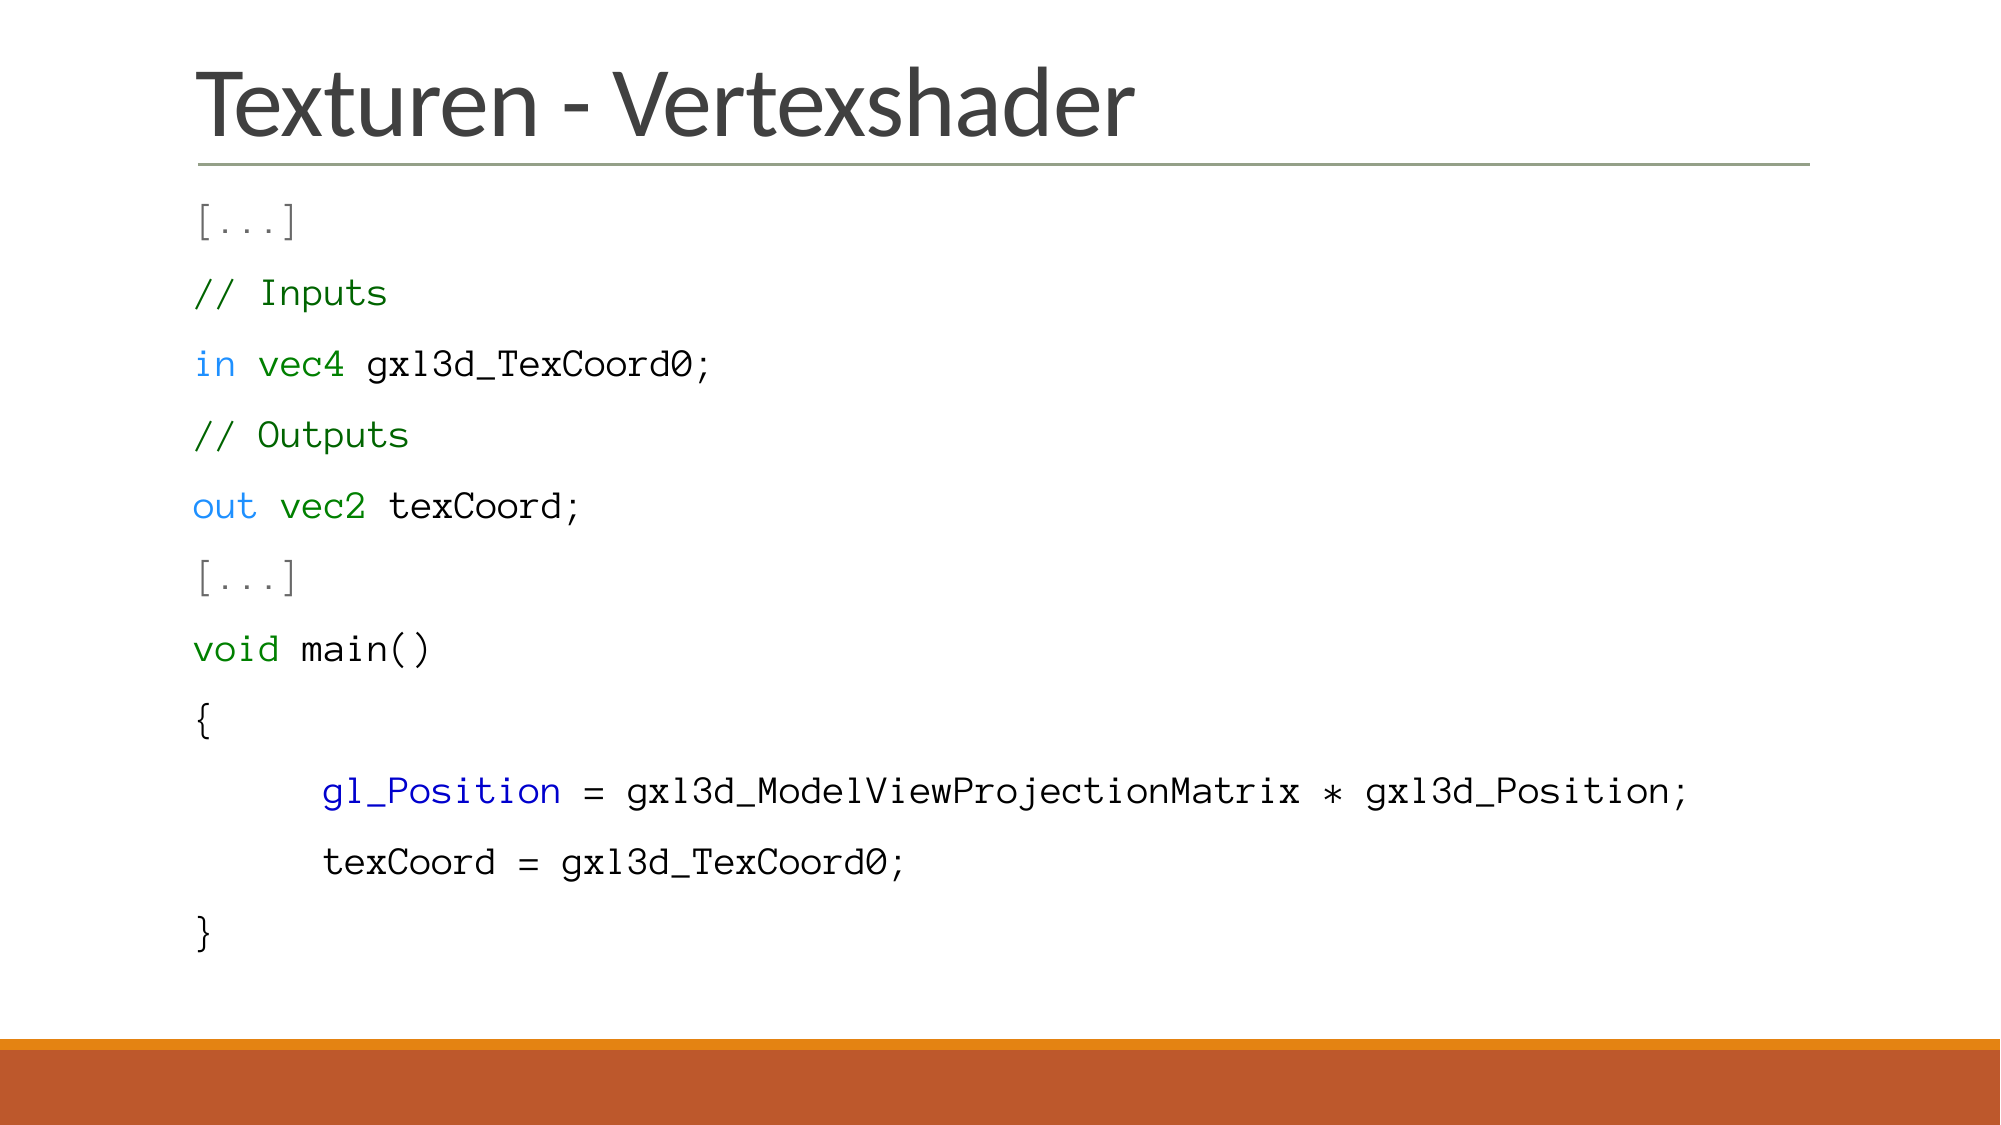

# Texturen - Vertexshader
[...]
// Inputs
in vec4 gxl3d_TexCoord0;
// Outputs
out vec2 texCoord;
[...]
void main()
{
	gl_Position = gxl3d_ModelViewProjectionMatrix * gxl3d_Position;
	texCoord = gxl3d_TexCoord0;
}